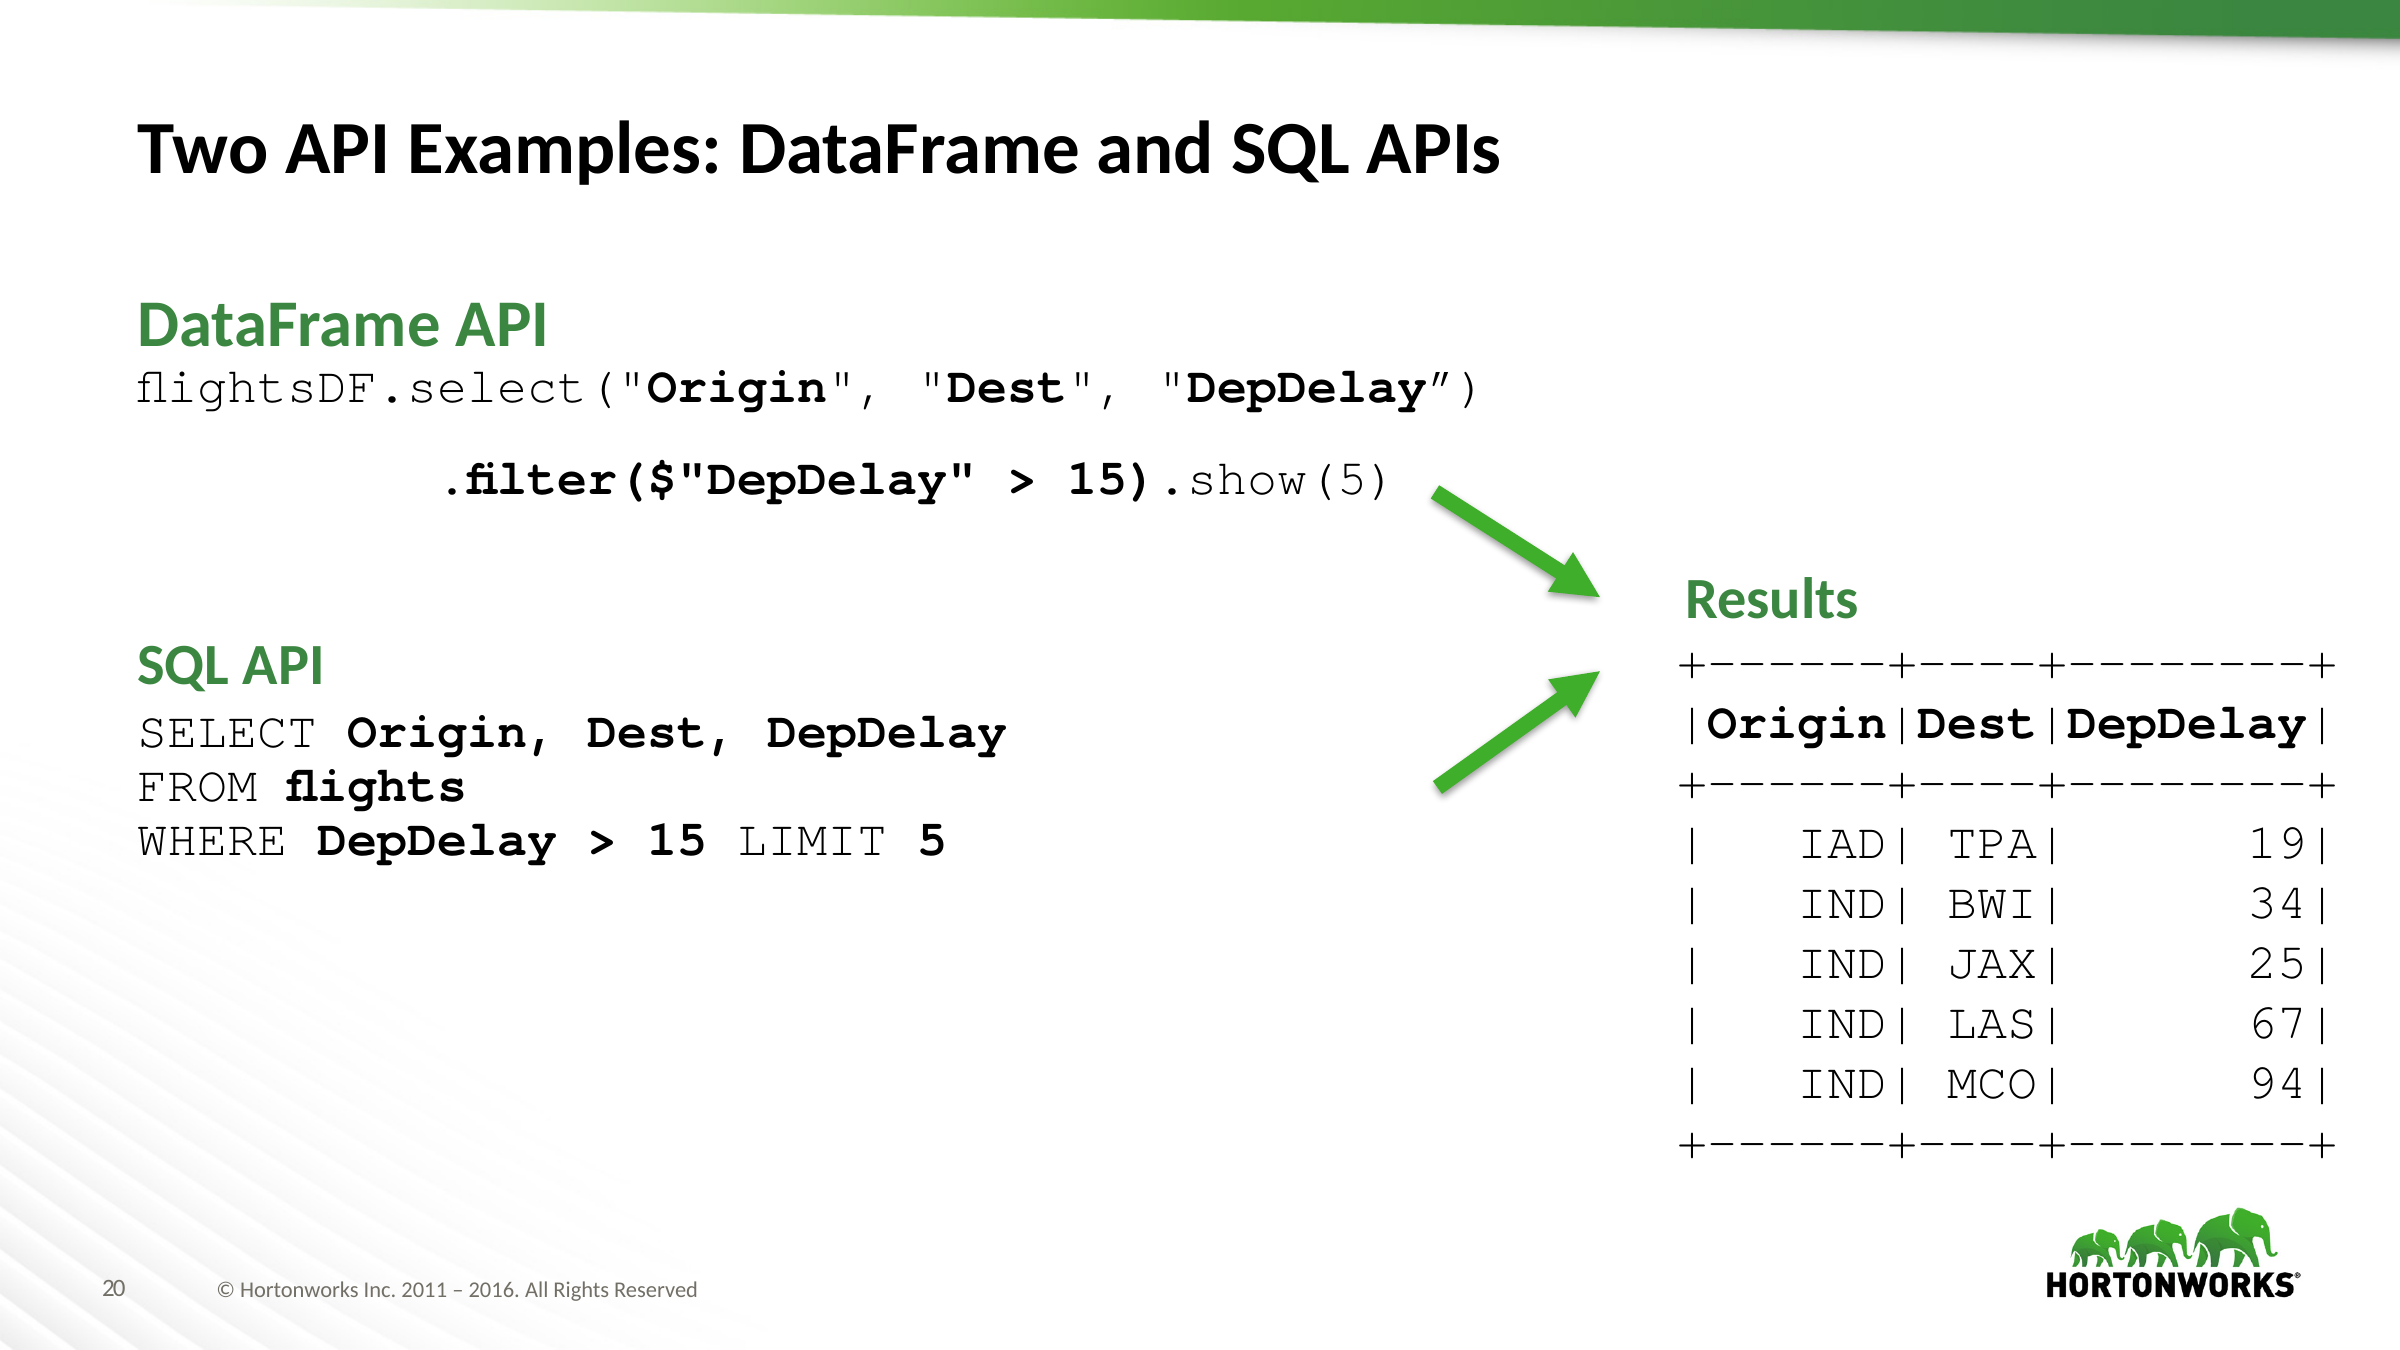

# Two API Examples: DataFrame and SQL APIs
DataFrame API
flightsDF.select("Origin", "Dest", "DepDelay”)
		.filter($"DepDelay" > 15).show(5)
Results

SELECT Origin, Dest, DepDelay
FROM flights
WHERE DepDelay > 15 LIMIT 5
+------+----+--------+
|Origin|Dest|DepDelay|
+------+----+--------+
|   IAD| TPA|      19|
|   IND| BWI|      34|
|   IND| JAX|      25|
|   IND| LAS|      67|
|   IND| MCO|      94|
+------+----+--------+
SQL API